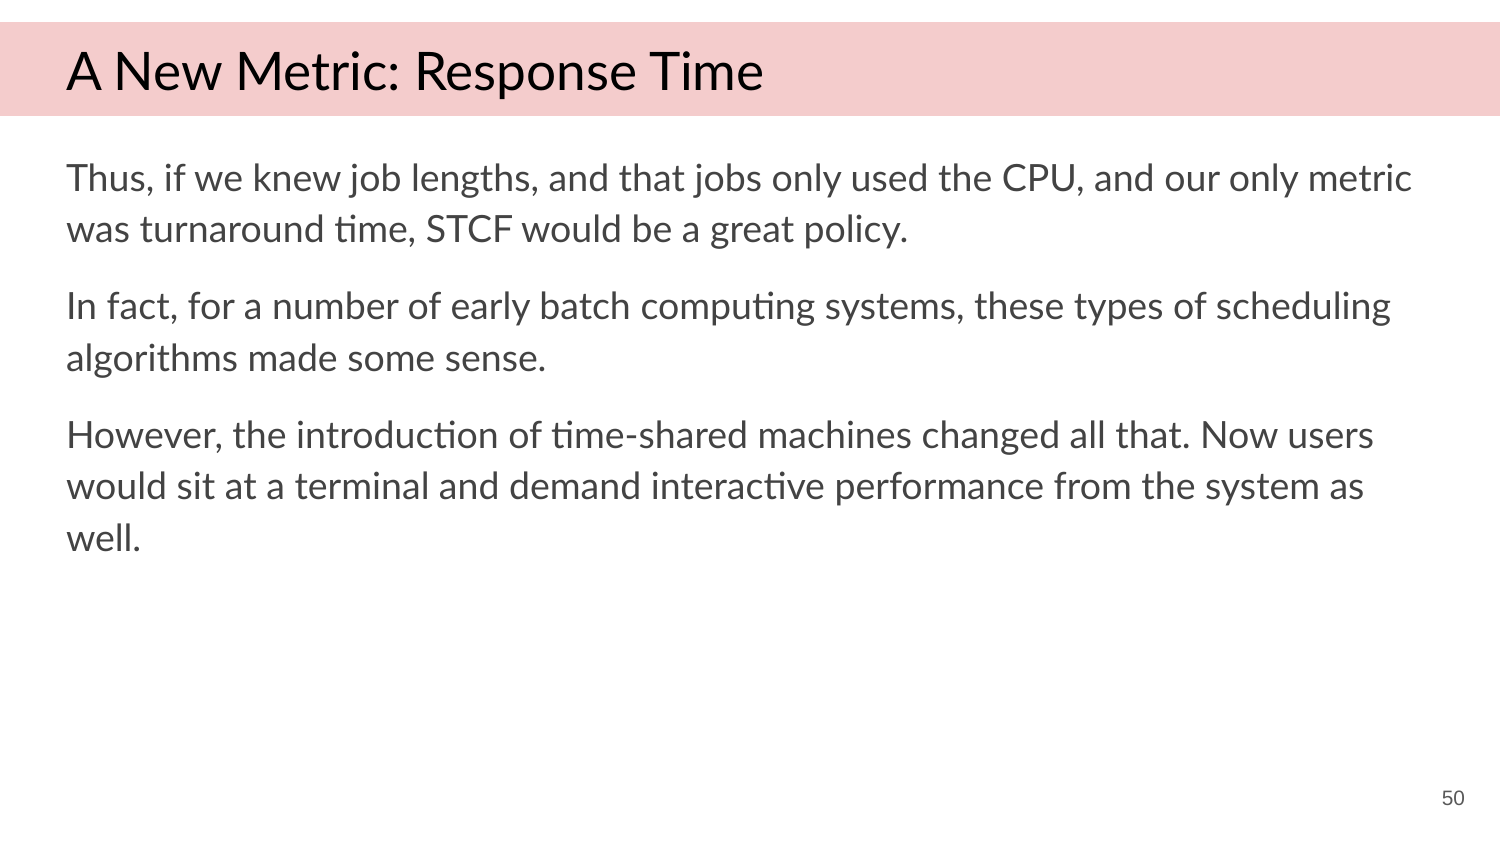

# A New Metric: Response Time
Thus, if we knew job lengths, and that jobs only used the CPU, and our only metric was turnaround time, STCF would be a great policy.
In fact, for a number of early batch computing systems, these types of scheduling algorithms made some sense.
However, the introduction of time-shared machines changed all that. Now users would sit at a terminal and demand interactive performance from the system as well.

50